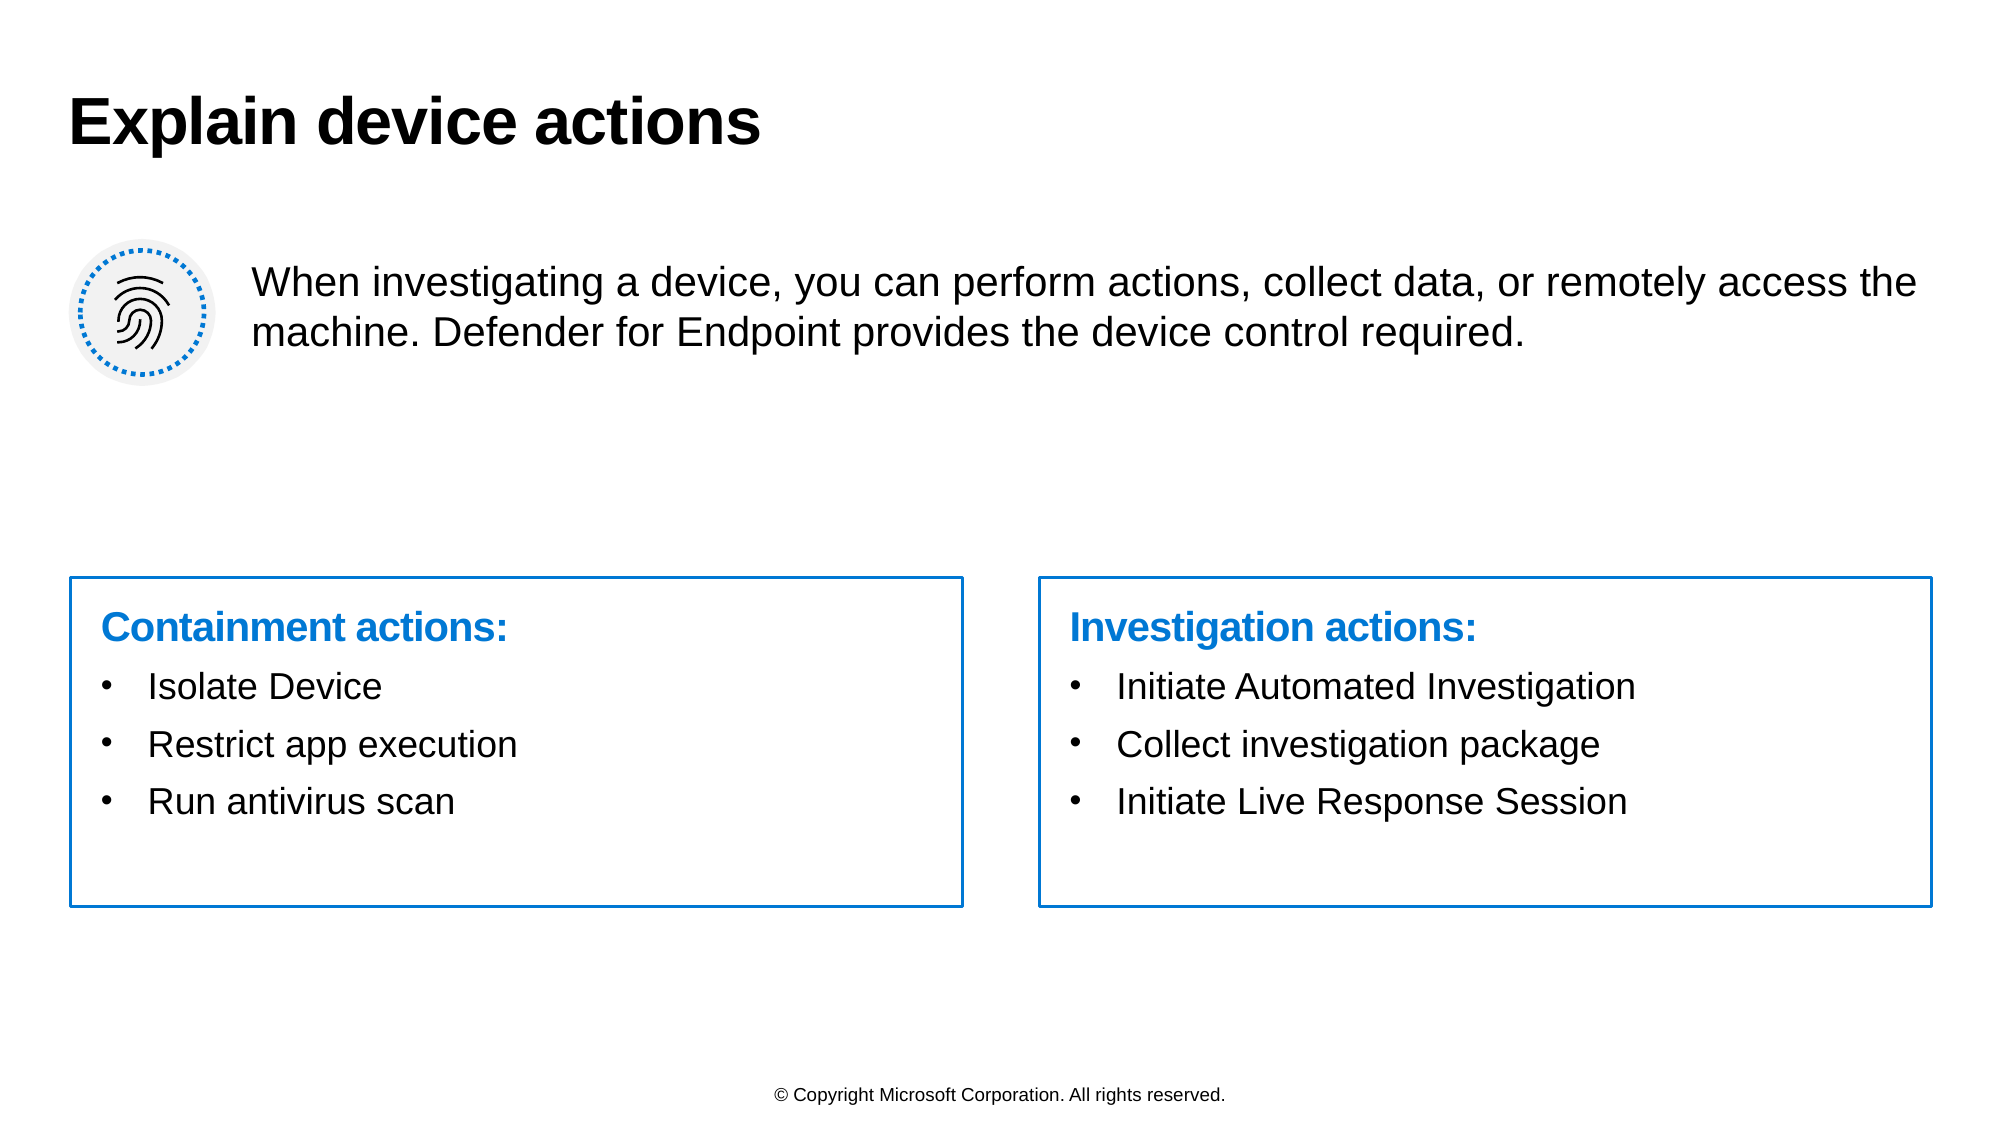

# Explain device actions

When investigating a device, you can perform actions, collect data, or remotely access the machine. Defender for Endpoint provides the device control required.
Containment actions:
Isolate Device
Restrict app execution
Run antivirus scan
Investigation actions:
Initiate Automated Investigation
Collect investigation package
Initiate Live Response Session